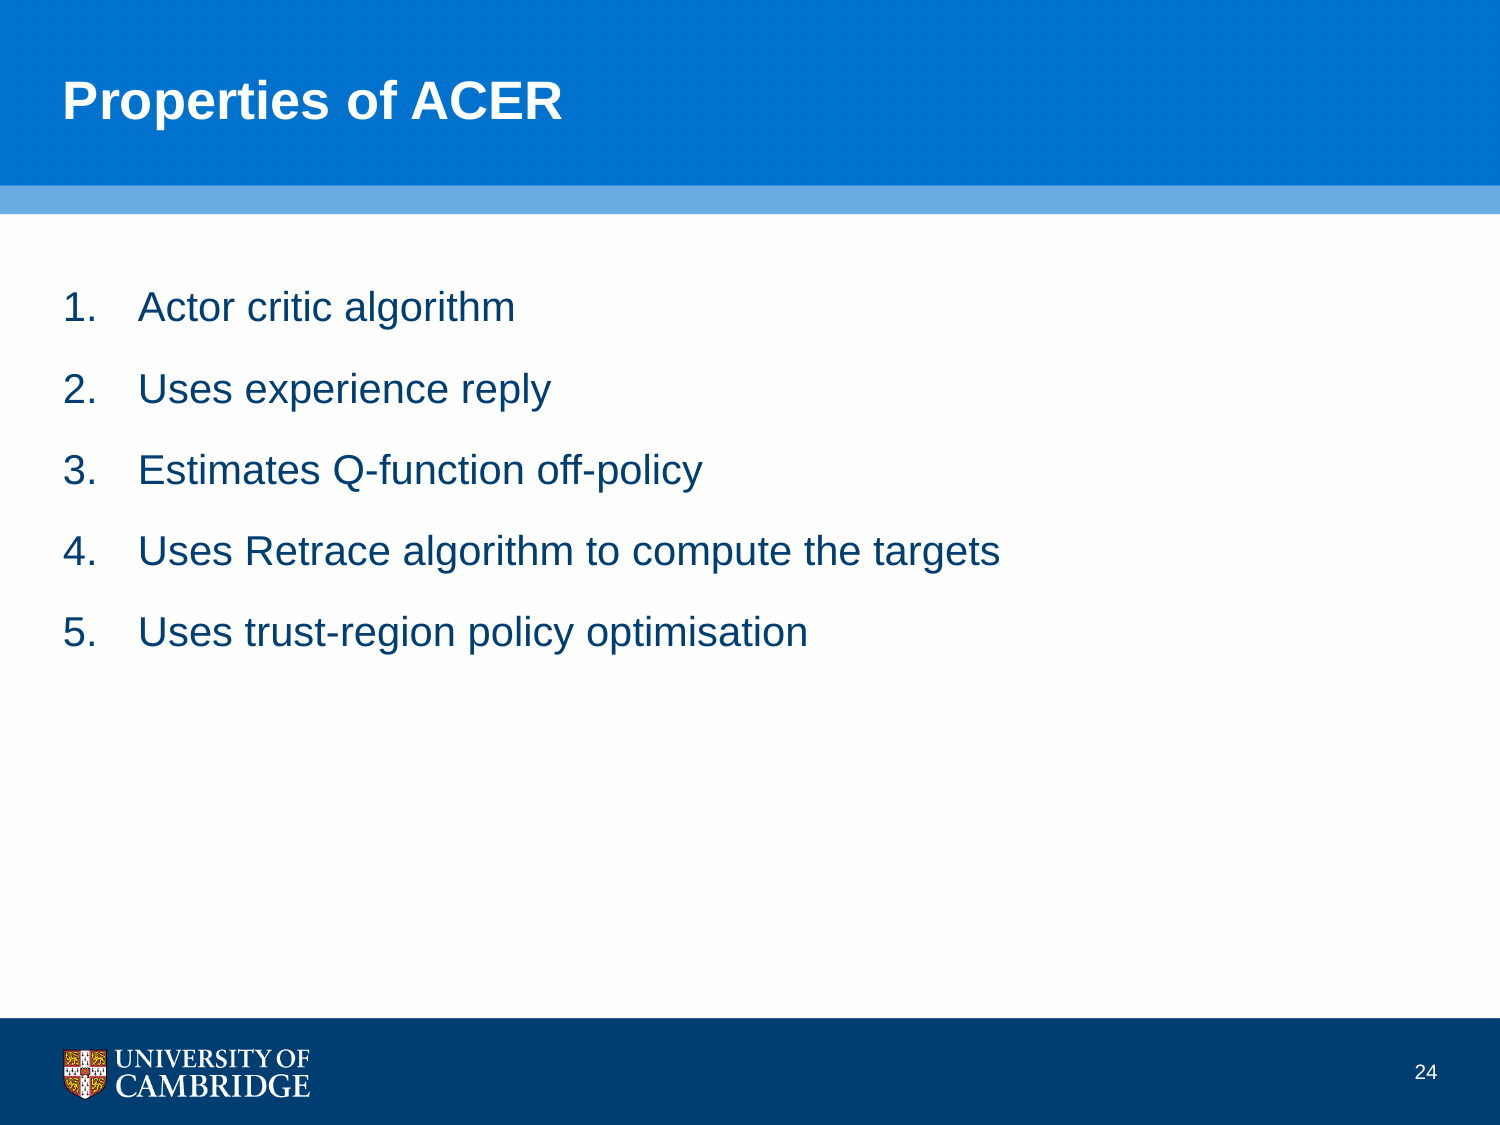

# Properties of ACER
Actor critic algorithm
Uses experience reply
Estimates Q-function off-policy
Uses Retrace algorithm to compute the targets
Uses trust-region policy optimisation
24